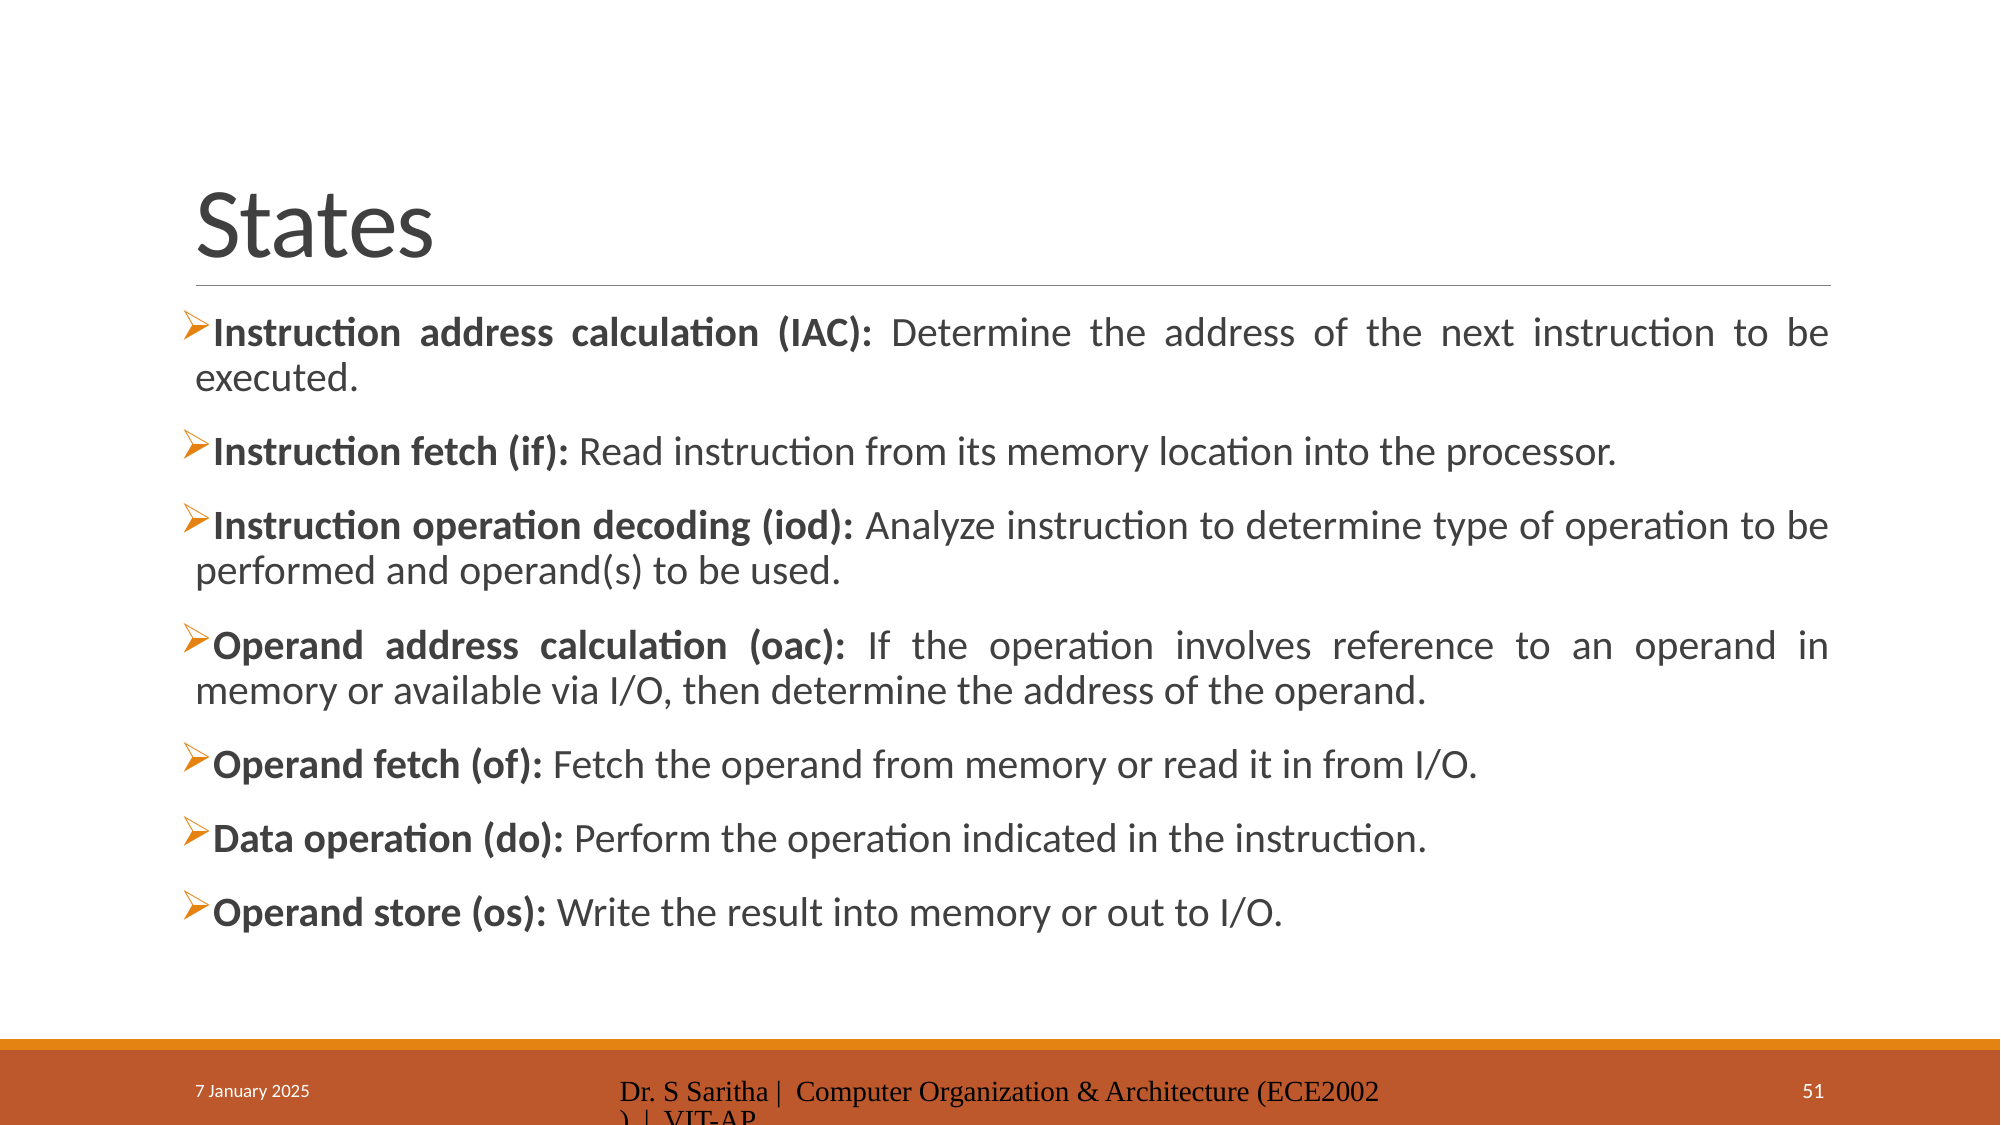

# States
Instruction address calculation (IAC): Determine the address of the next instruction to be executed.
Instruction fetch (if): Read instruction from its memory location into the processor.
Instruction operation decoding (iod): Analyze instruction to determine type of operation to be performed and operand(s) to be used.
Operand address calculation (oac): If the operation involves reference to an operand in memory or available via I/O, then determine the address of the operand.
Operand fetch (of): Fetch the operand from memory or read it in from I/O.
Data operation (do): Perform the operation indicated in the instruction.
Operand store (os): Write the result into memory or out to I/O.
7 January 2025
Dr. S Saritha |  Computer Organization & Architecture (ECE2002)  |  VIT-AP
51